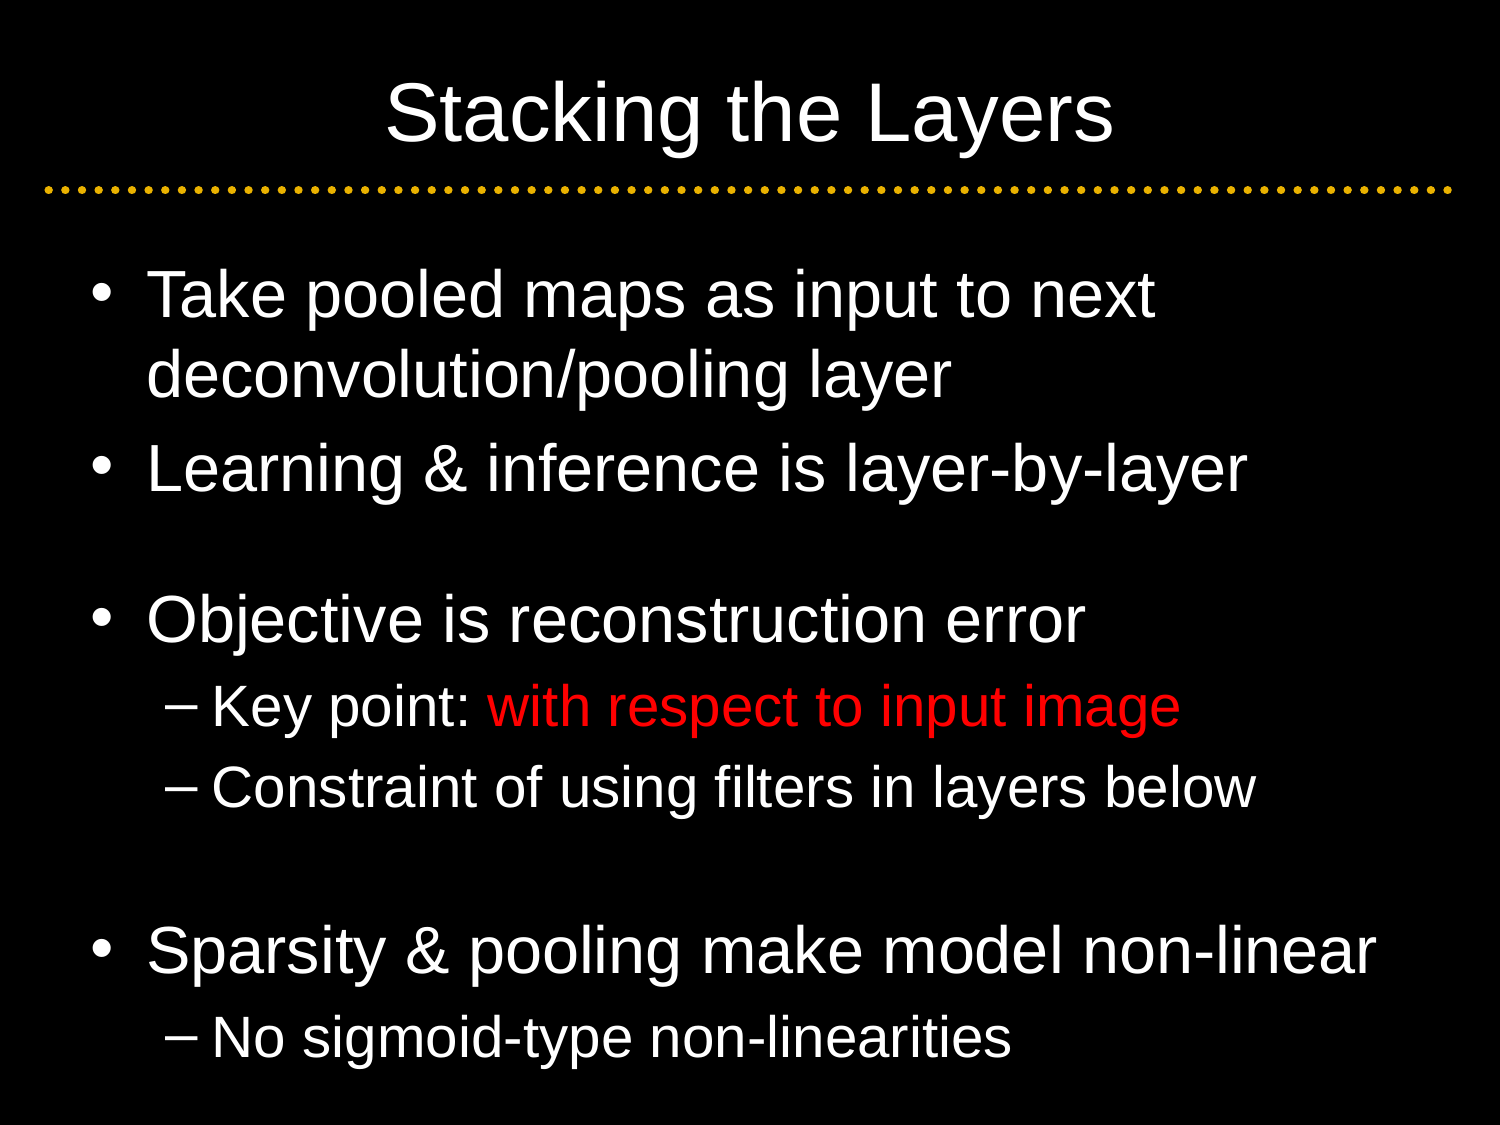

# Stacking the Layers
Take pooled maps as input to next deconvolution/pooling layer
Learning & inference is layer-by-layer

Objective is reconstruction error
Key point: with respect to input image
Constraint of using filters in layers below

Sparsity & pooling make model non-linear
No sigmoid-type non-linearities